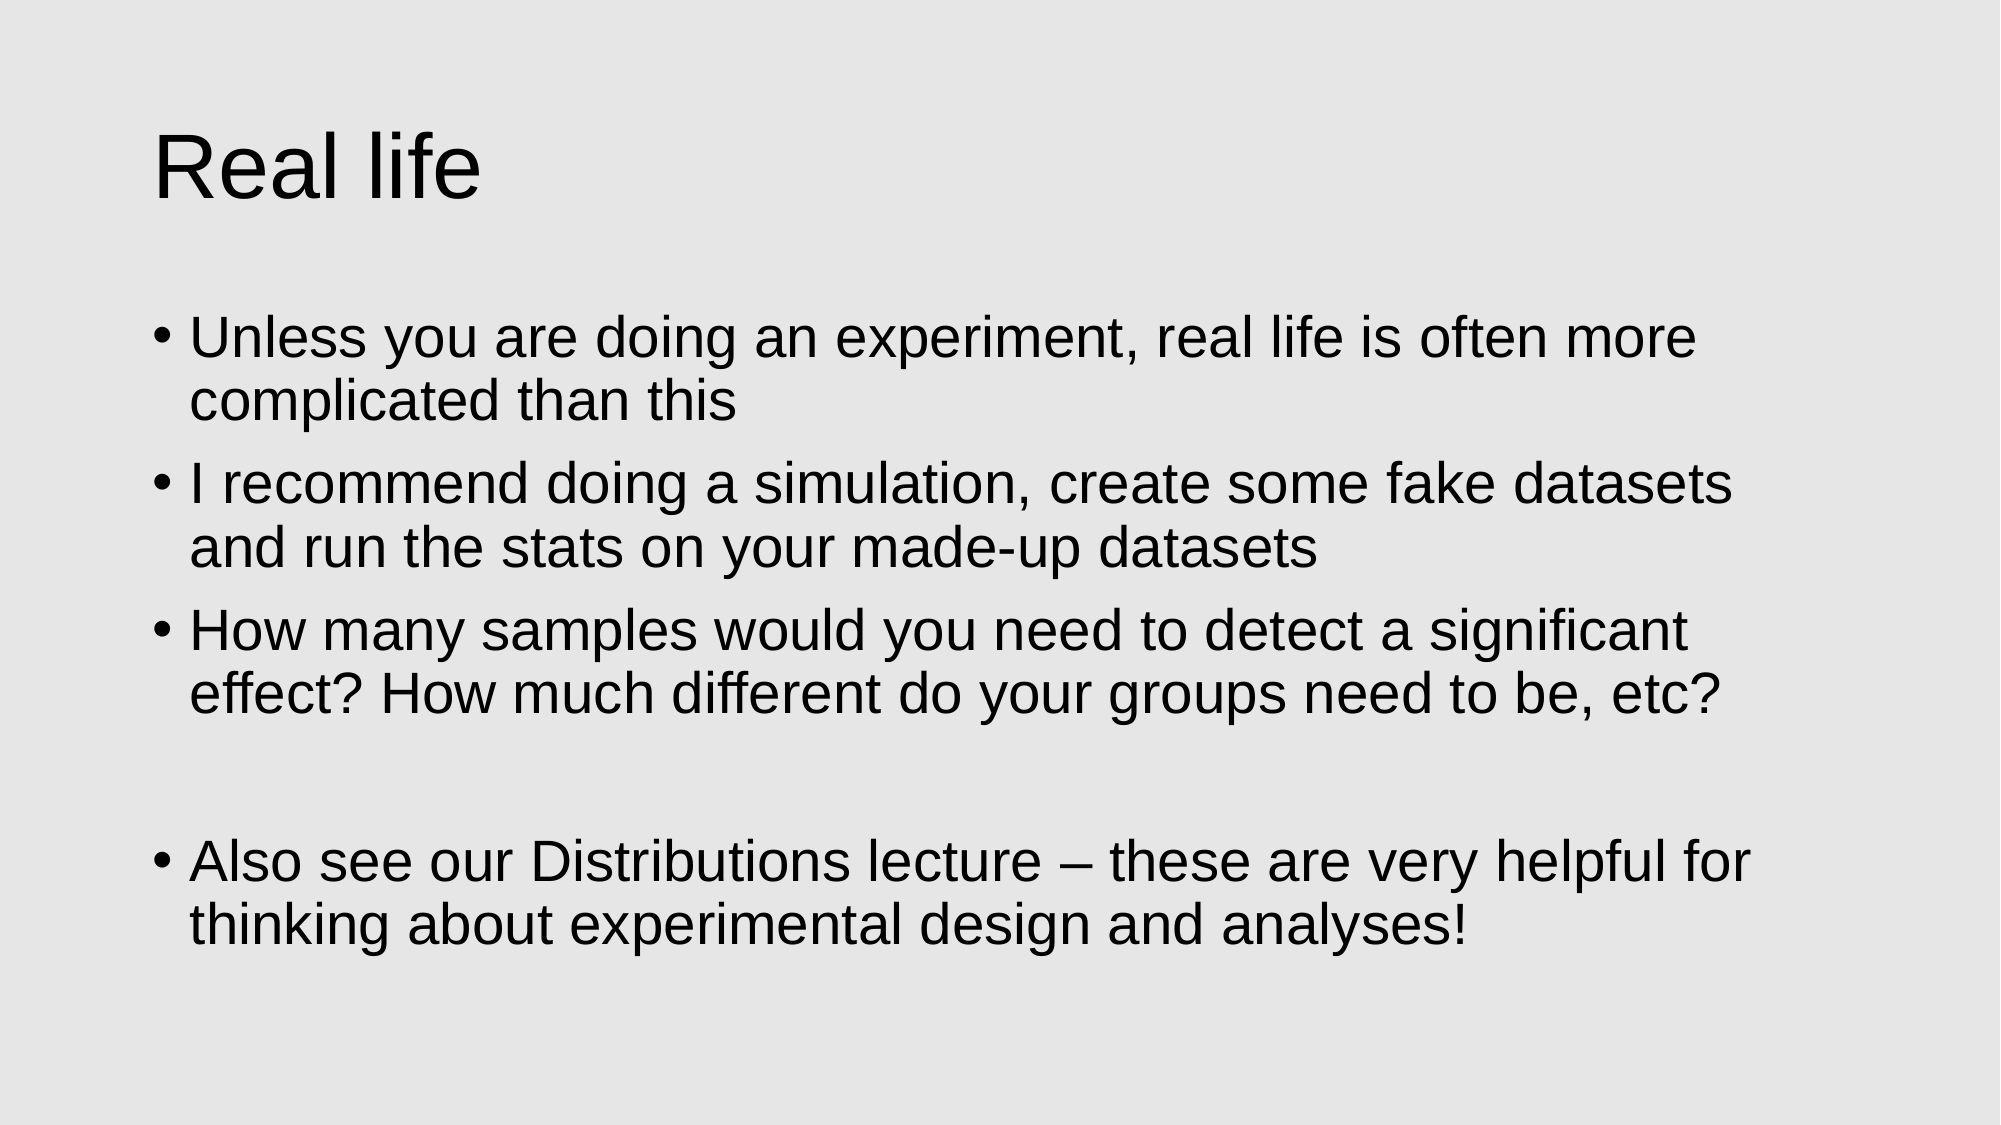

# Real life
Unless you are doing an experiment, real life is often more complicated than this
I recommend doing a simulation, create some fake datasets and run the stats on your made-up datasets
How many samples would you need to detect a significant effect? How much different do your groups need to be, etc?

Also see our Distributions lecture – these are very helpful for thinking about experimental design and analyses!